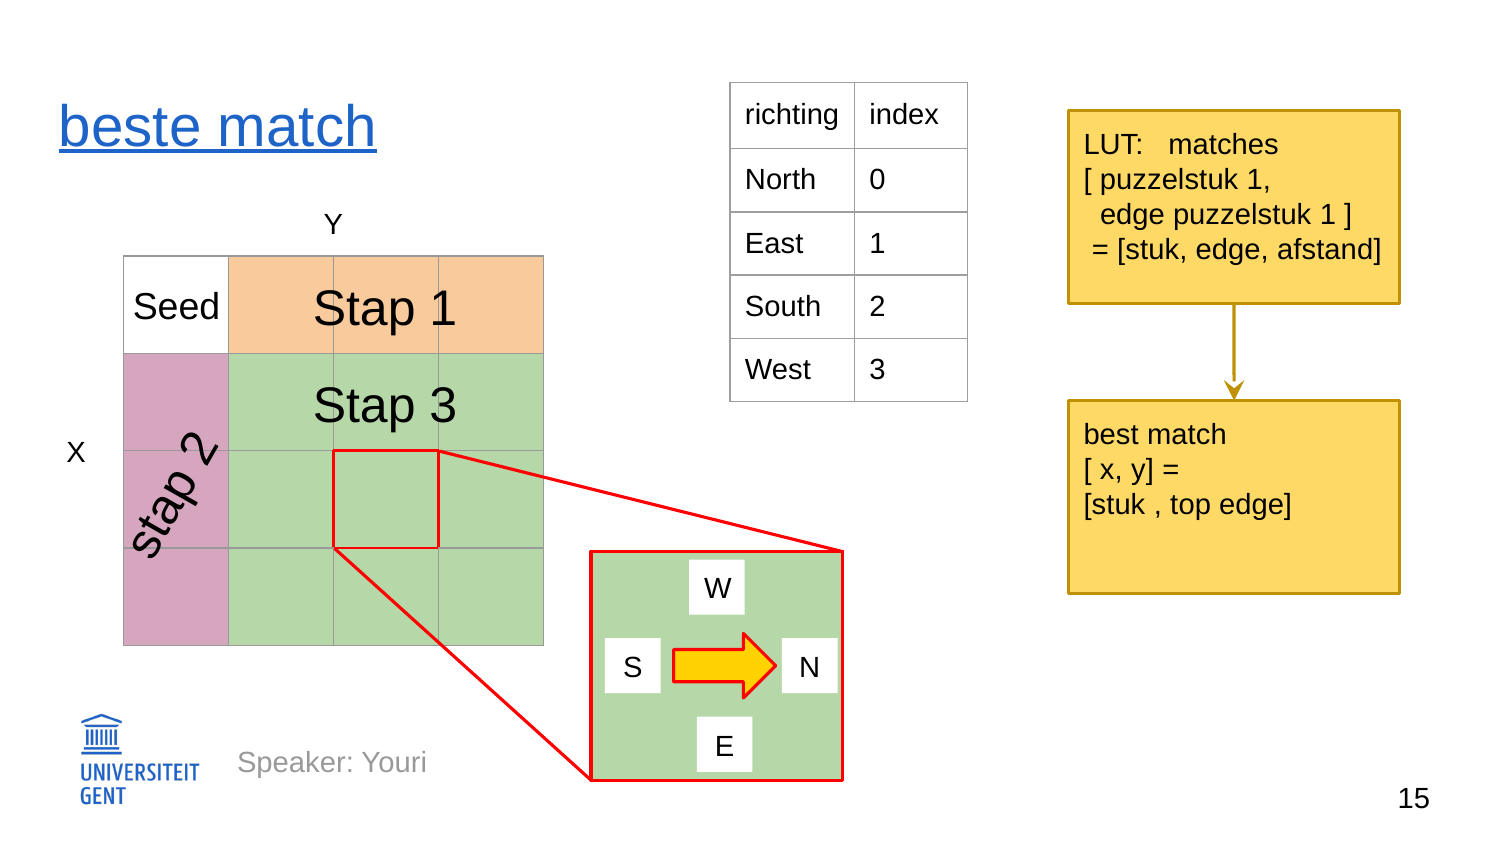

# beste match
| richting | index |
| --- | --- |
| North | 0 |
| East | 1 |
| South | 2 |
| West | 3 |
LUT:   matches
[ puzzelstuk 1,
  edge puzzelstuk 1 ]
 = [stuk, edge, afstand]
Y
Seed
|  |  |  |  |
| --- | --- | --- | --- |
|  |  |  |  |
|  |  |  |  |
|  |  |  |  |
Stap 1
Stap 3
best match
[ x, y] =
[stuk , top edge]
X
stap 2

W

S
N
E
Speaker: Youri
15